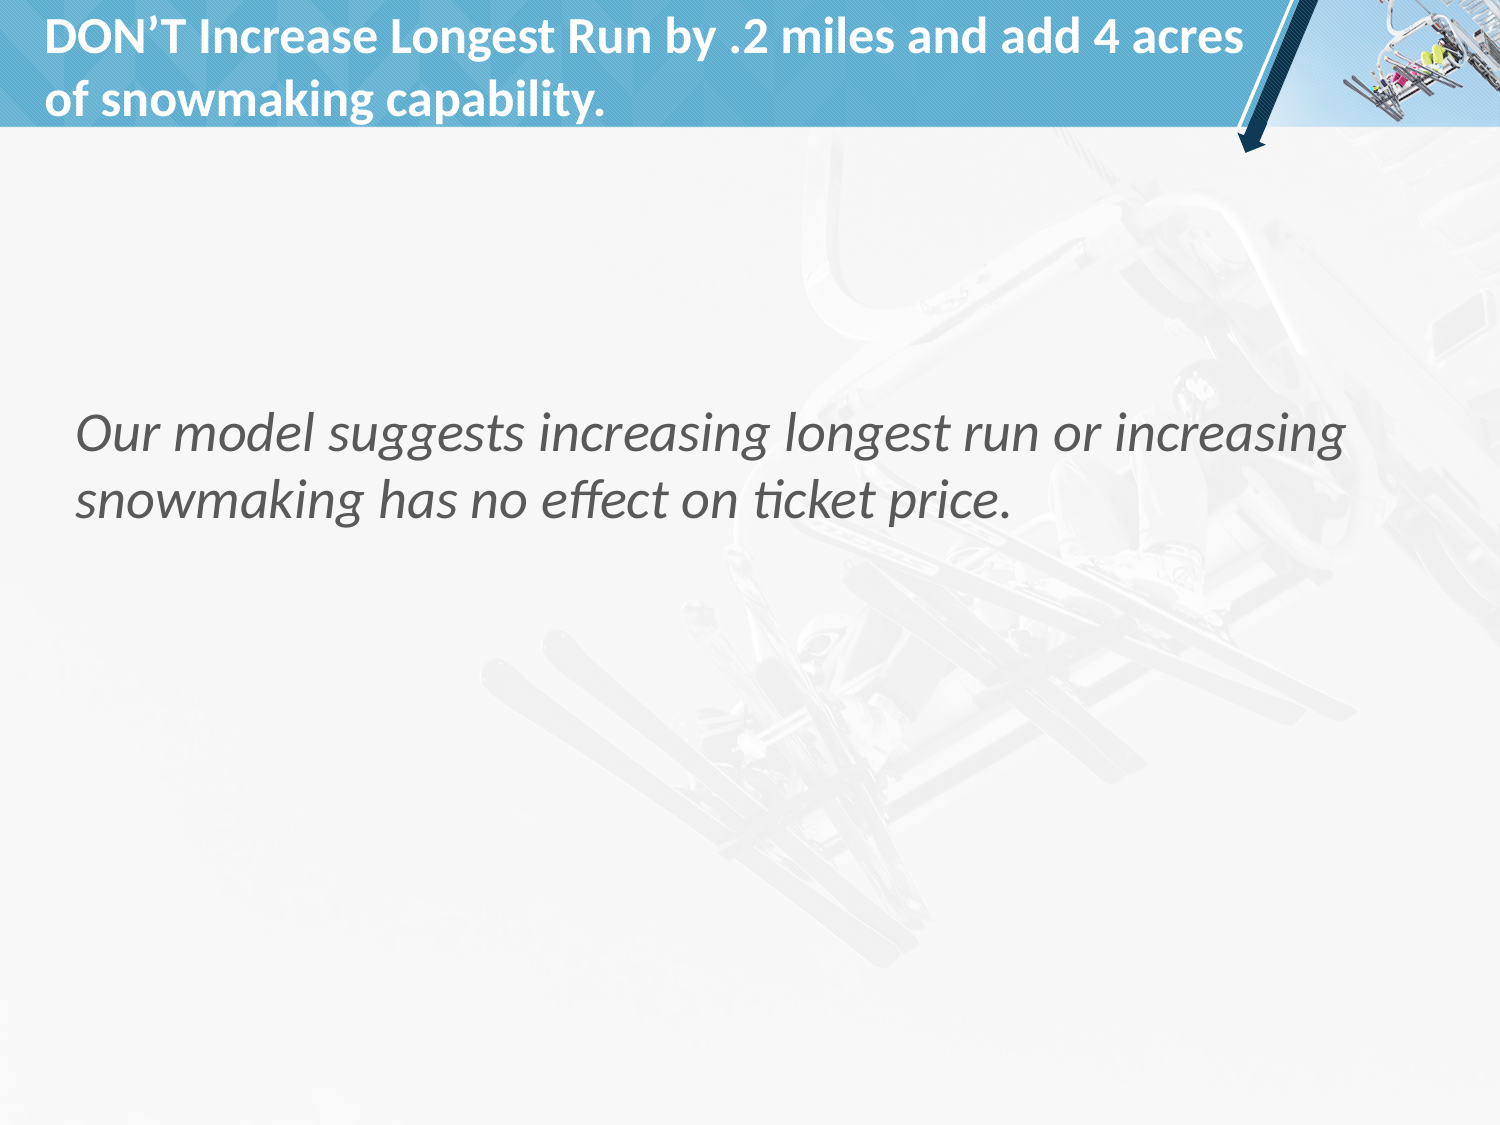

# DON’T Increase Longest Run by .2 miles and add 4 acres of snowmaking capability.
Our model suggests increasing longest run or increasing snowmaking has no effect on ticket price.